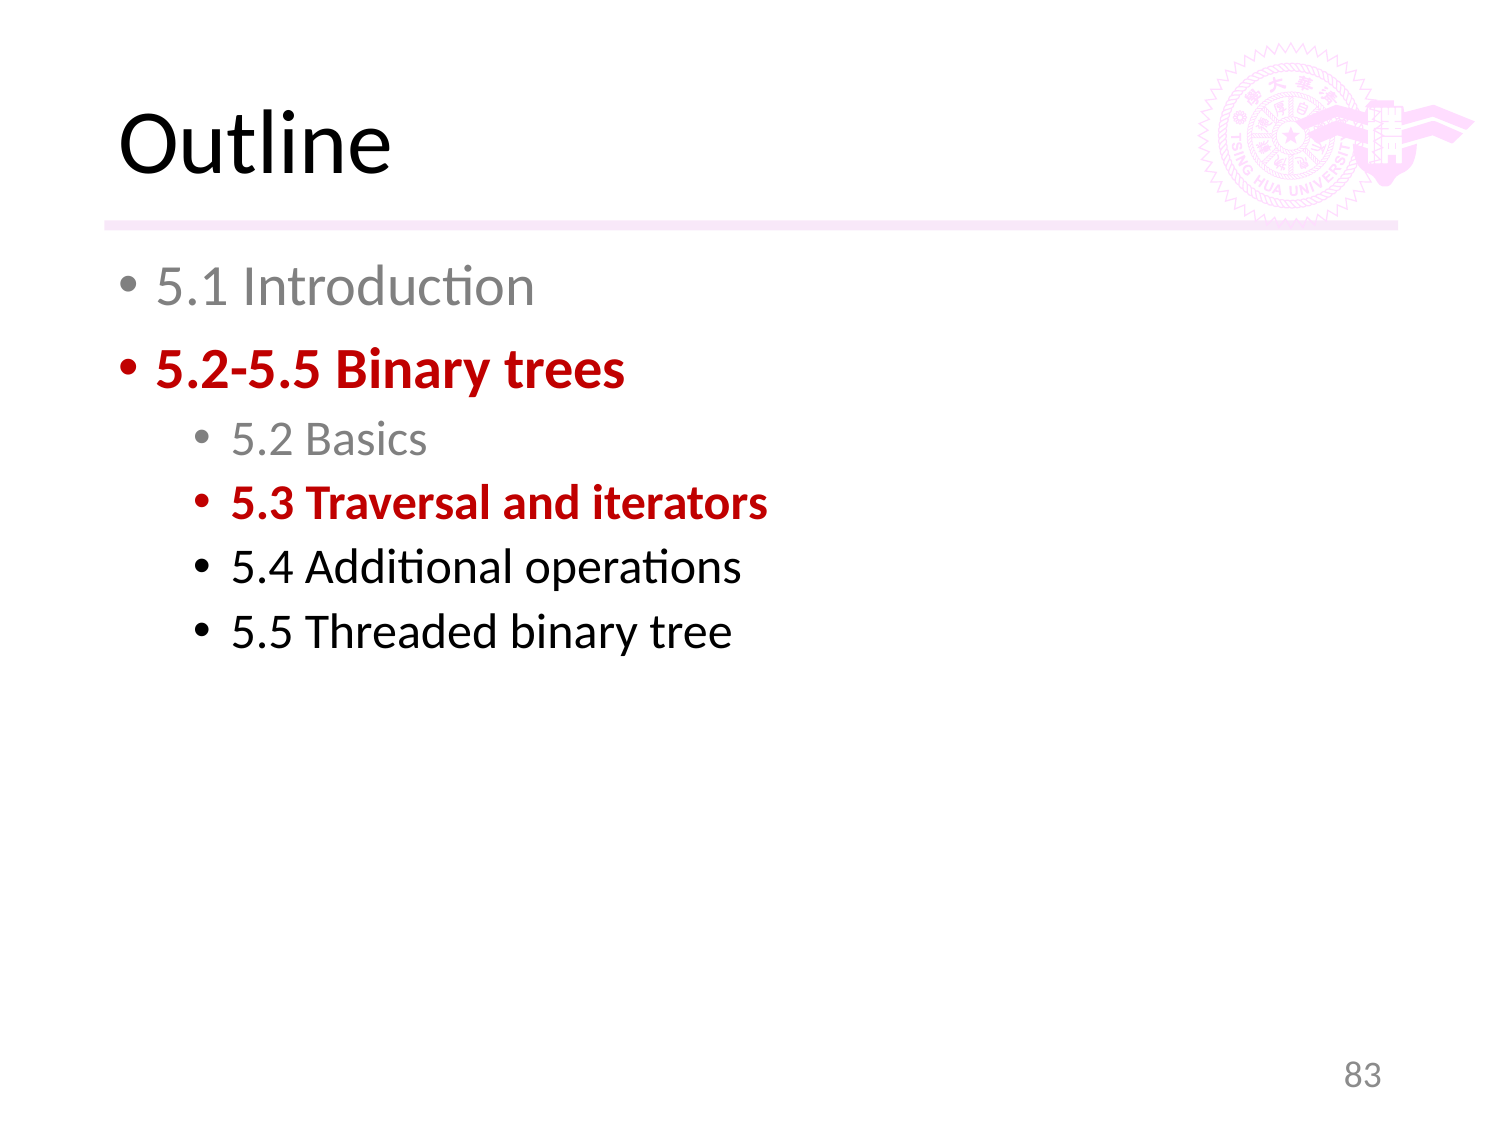

# Outline
5.1 Introduction
5.2-5.5 Binary trees
5.2 Basics
5.3 Traversal and iterators
5.4 Additional operations
5.5 Threaded binary tree

83